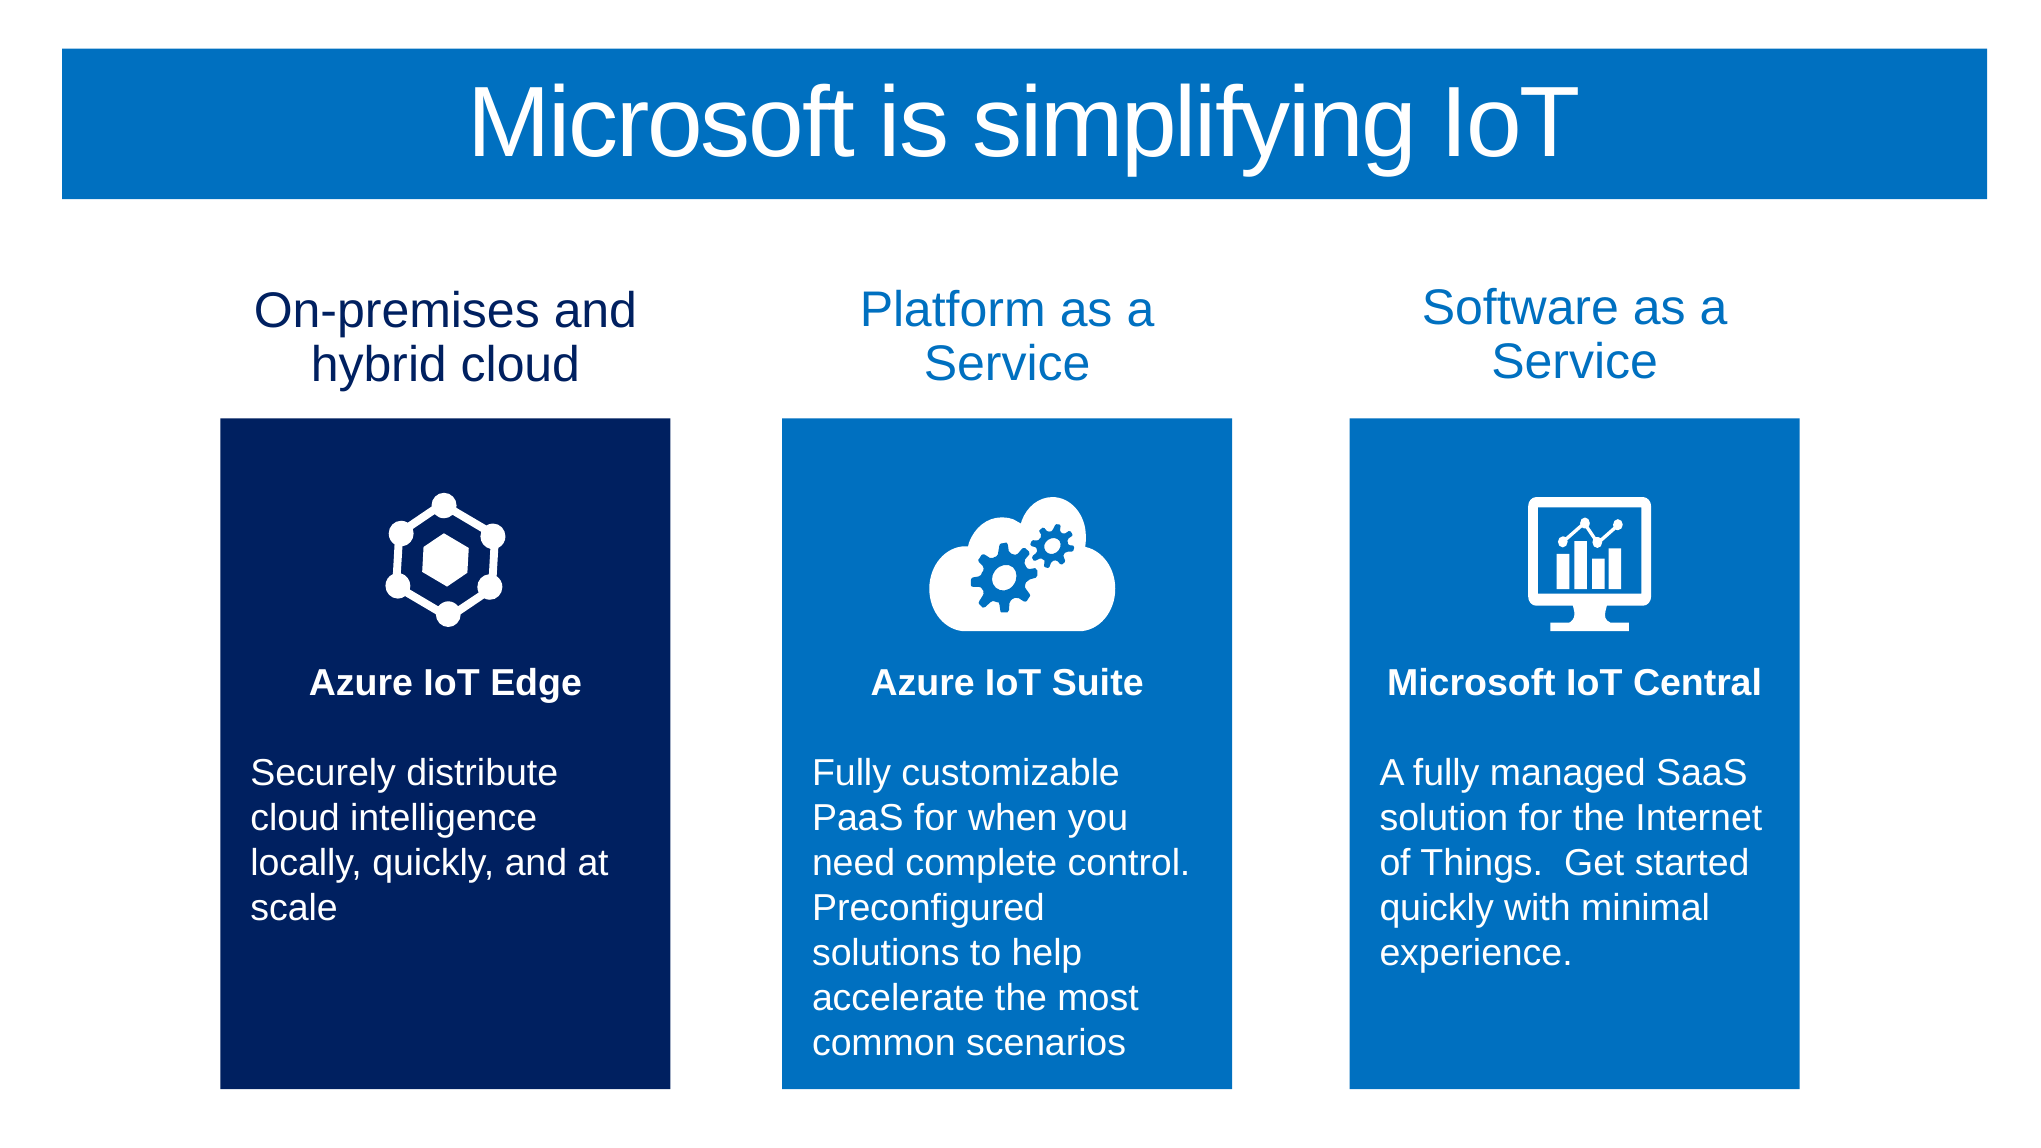

# Microsoft is simplifying IoT
Software as a Service
Platform as a Service
On-premises and hybrid cloud
Azure IoT Edge
Securely distribute cloud intelligence locally, quickly, and at scale

Azure IoT Suite
Fully customizable PaaS for when you need complete control. Preconfigured solutions to help accelerate the most common scenarios

Microsoft IoT Central

A fully managed SaaS solution for the Internet of Things.  Get started quickly with minimal experience.